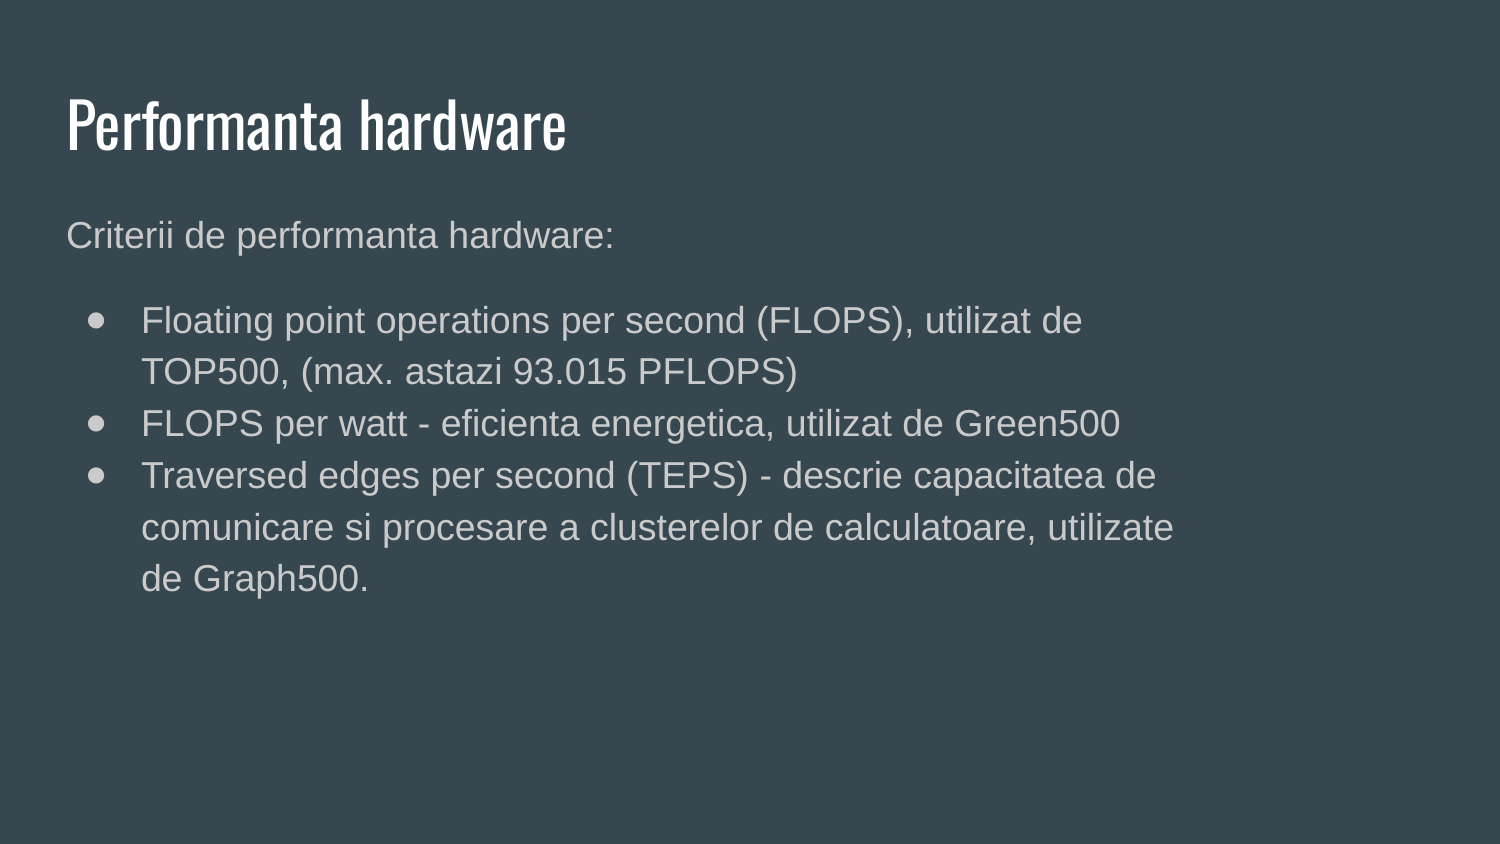

# Performanta hardware
Criterii de performanta hardware:
Floating point operations per second (FLOPS), utilizat de TOP500, (max. astazi 93.015 PFLOPS)
FLOPS per watt - eficienta energetica, utilizat de Green500
Traversed edges per second (TEPS) - descrie capacitatea de comunicare si procesare a clusterelor de calculatoare, utilizate de Graph500.